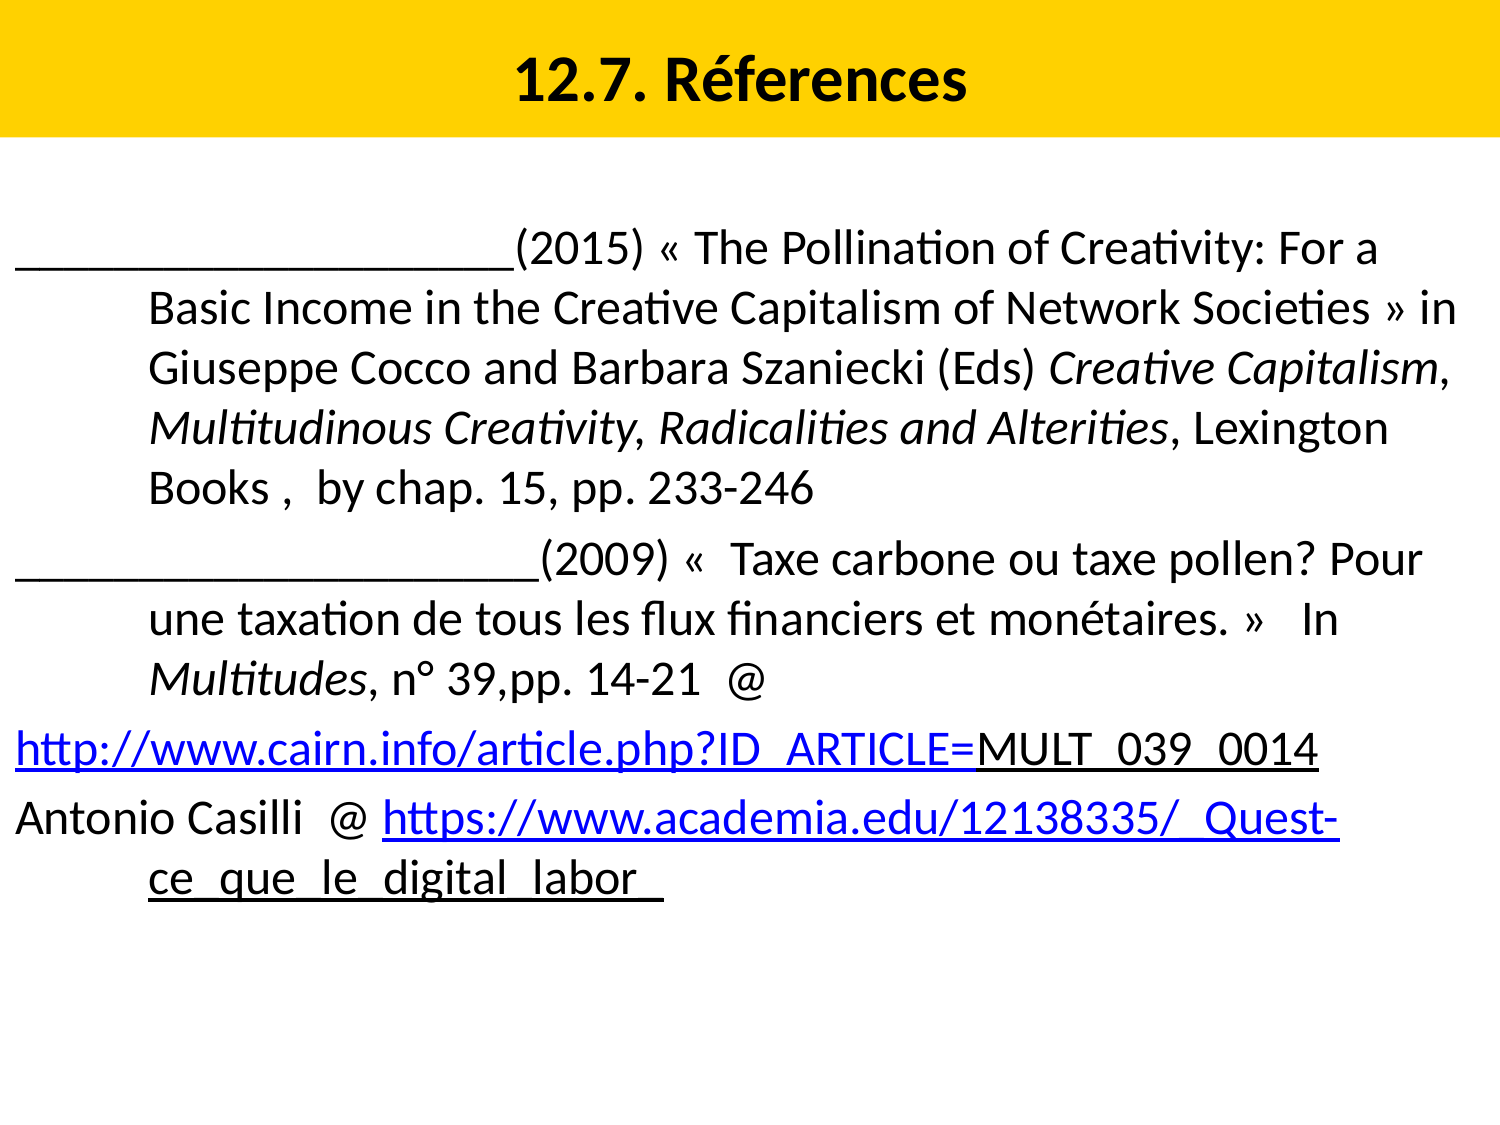

# 12.7. Réferences

____________________(2015) « The Pollination of Creativity: For a Basic Income in the Creative Capitalism of Network Societies » in Giuseppe Cocco and Barbara Szaniecki (Eds) Creative Capitalism, Multitudinous Creativity, Radicalities and Alterities, Lexington Books ,  by chap. 15, pp. 233-246
_____________________(2009) «  Taxe carbone ou taxe pollen? Pour une taxation de tous les flux financiers et monétaires. »   In Multitudes, n° 39,pp. 14-21  @
http://www.cairn.info/article.php?ID_ARTICLE=MULT_039_0014
Antonio Casilli  @ https://www.academia.edu/12138335/_Quest-ce_que_le_digital_labor_